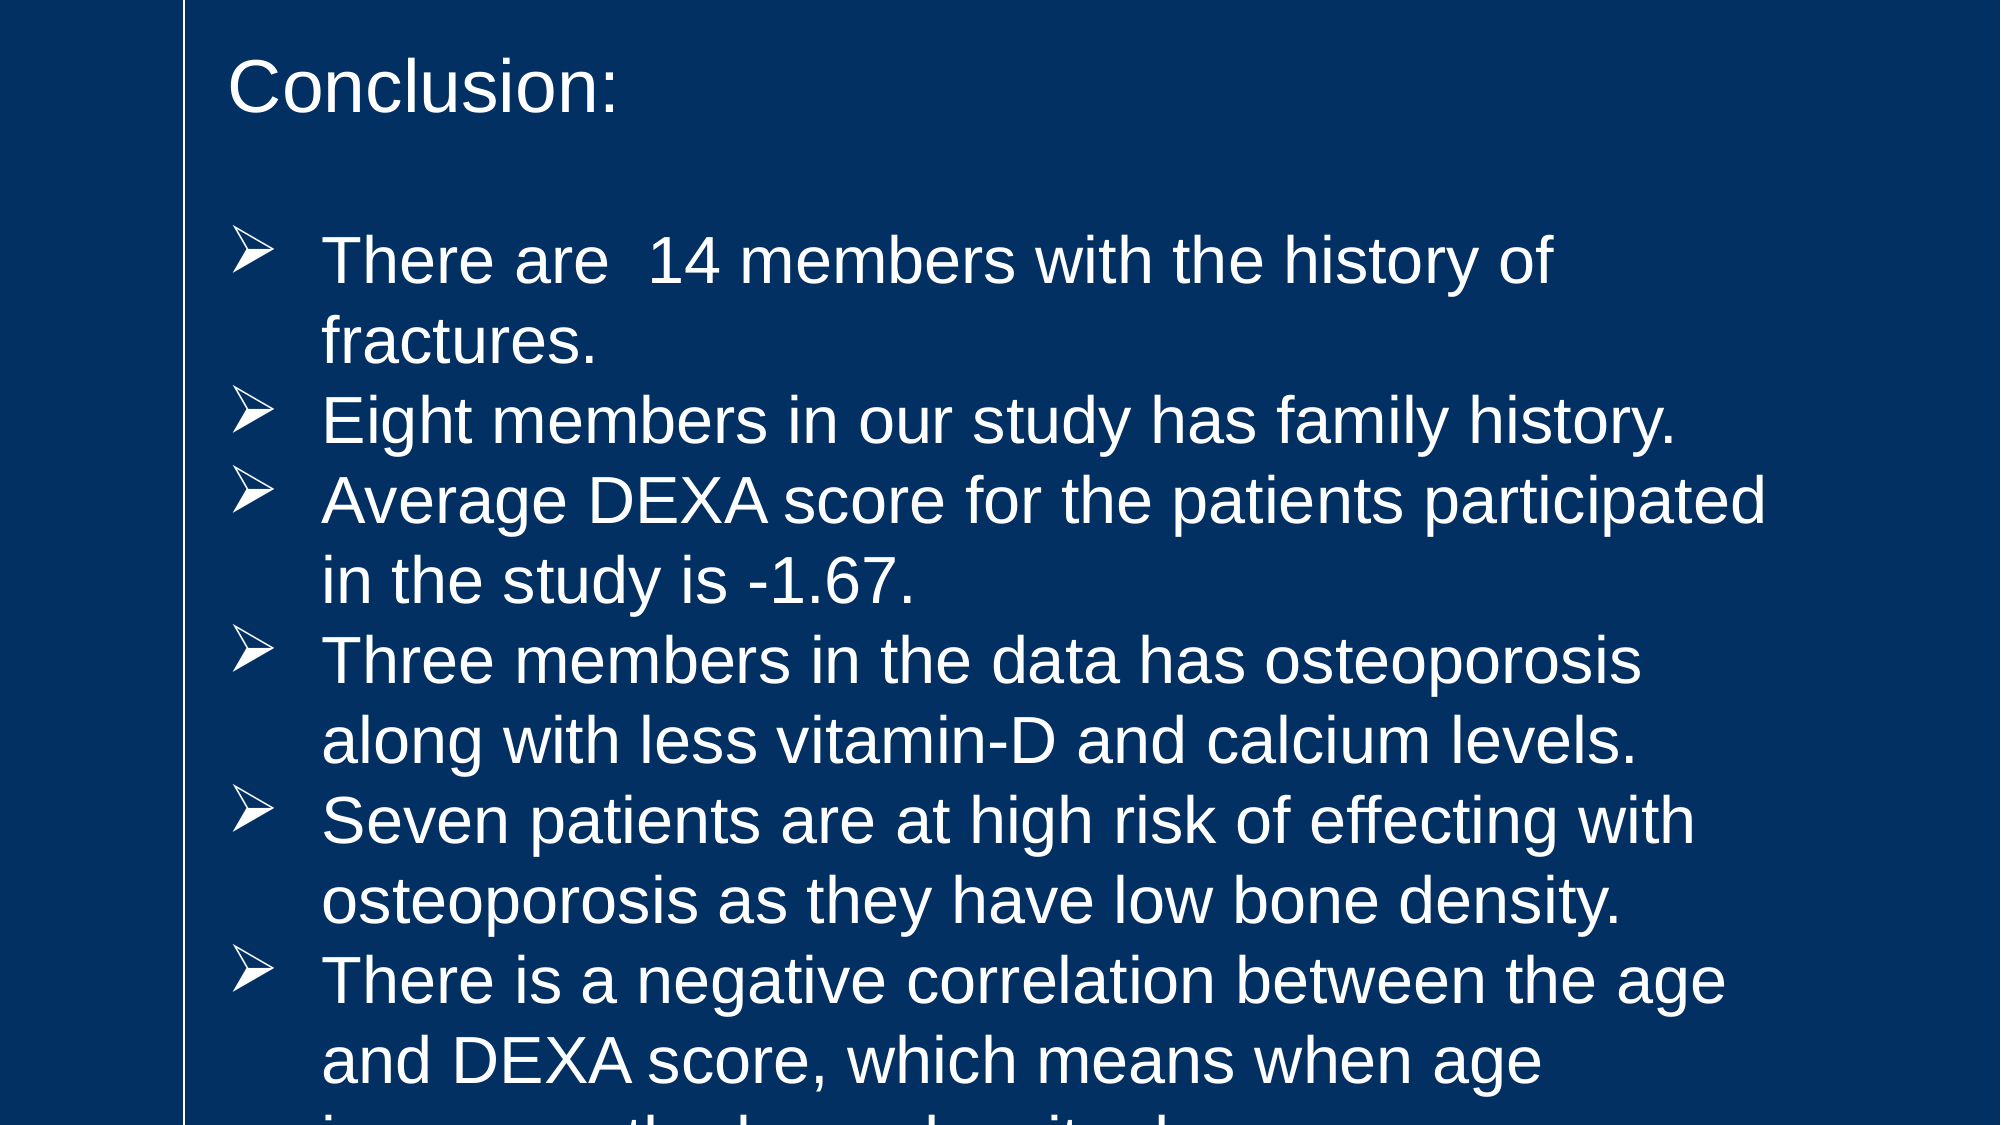

Conclusion:

There are  14 members with the history of fractures.
Eight members in our study has family history.
Average DEXA score for the patients participated in the study is -1.67.
Three members in the data has osteoporosis along with less vitamin-D and calcium levels.
Seven patients are at high risk of effecting with osteoporosis as they have low bone density.
There is a negative correlation between the age and DEXA score, which means when age increases the bone density decreases.